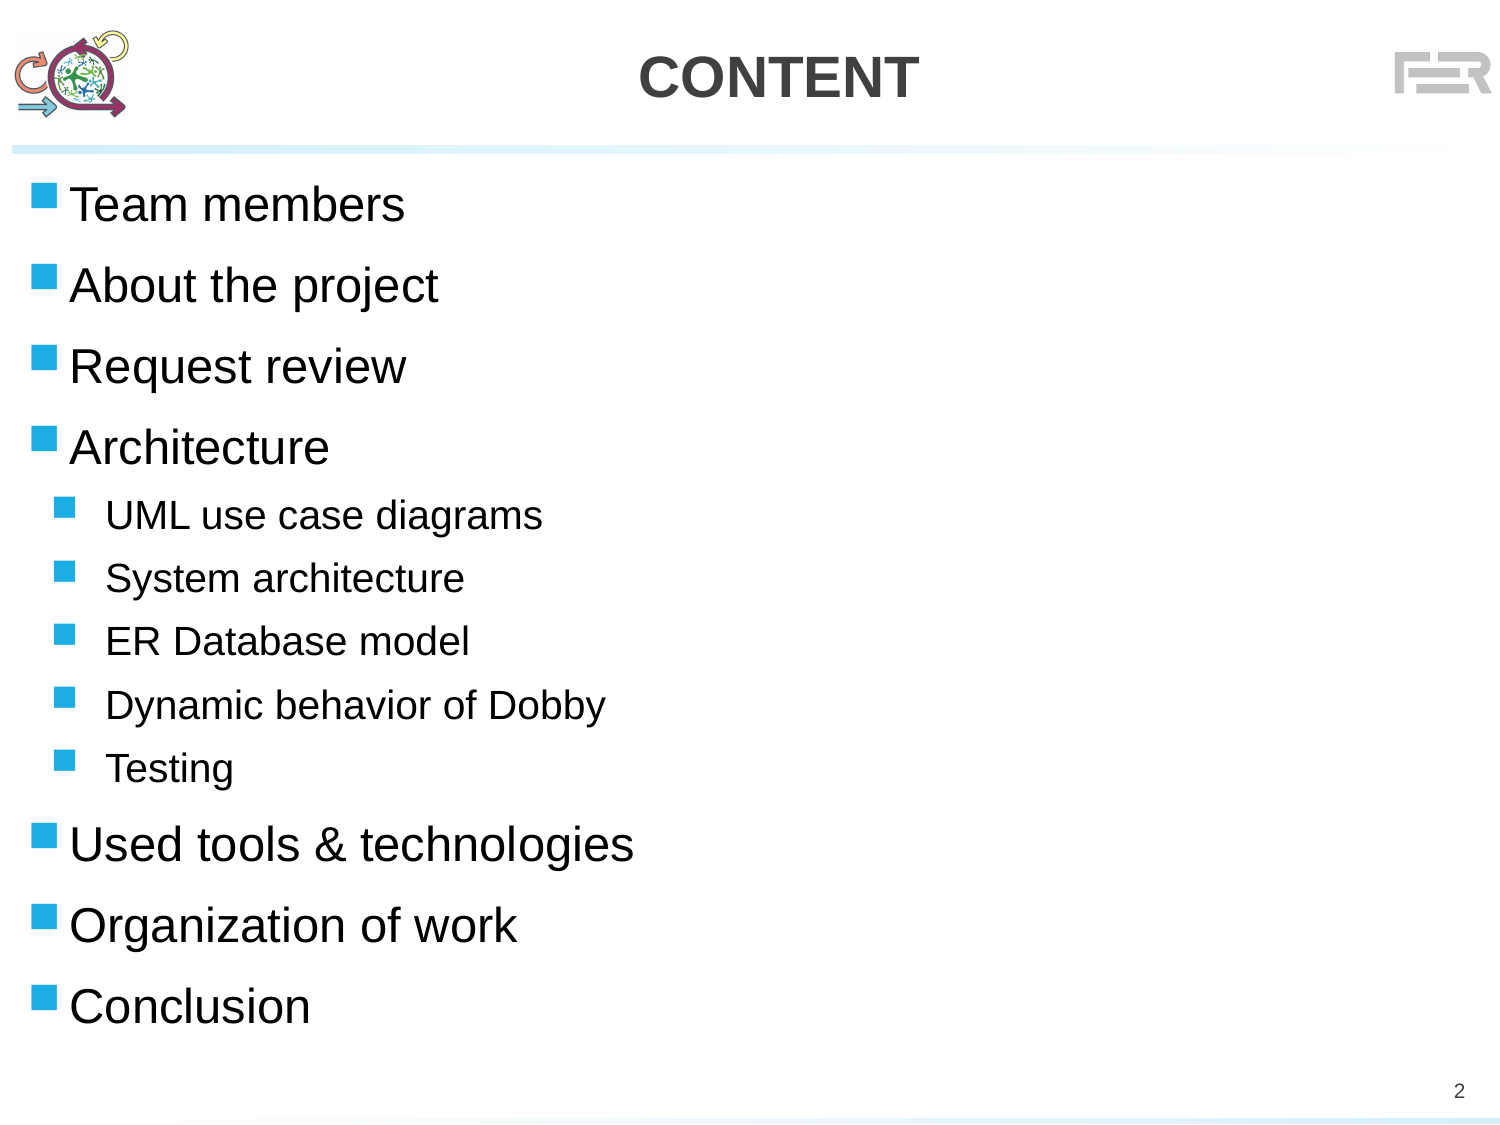

# Content
Team members
About the project
Request review
Architecture
UML use case diagrams
System architecture
ER Database model
Dynamic behavior of Dobby
Testing
Used tools & technologies
Organization of work
Conclusion

2